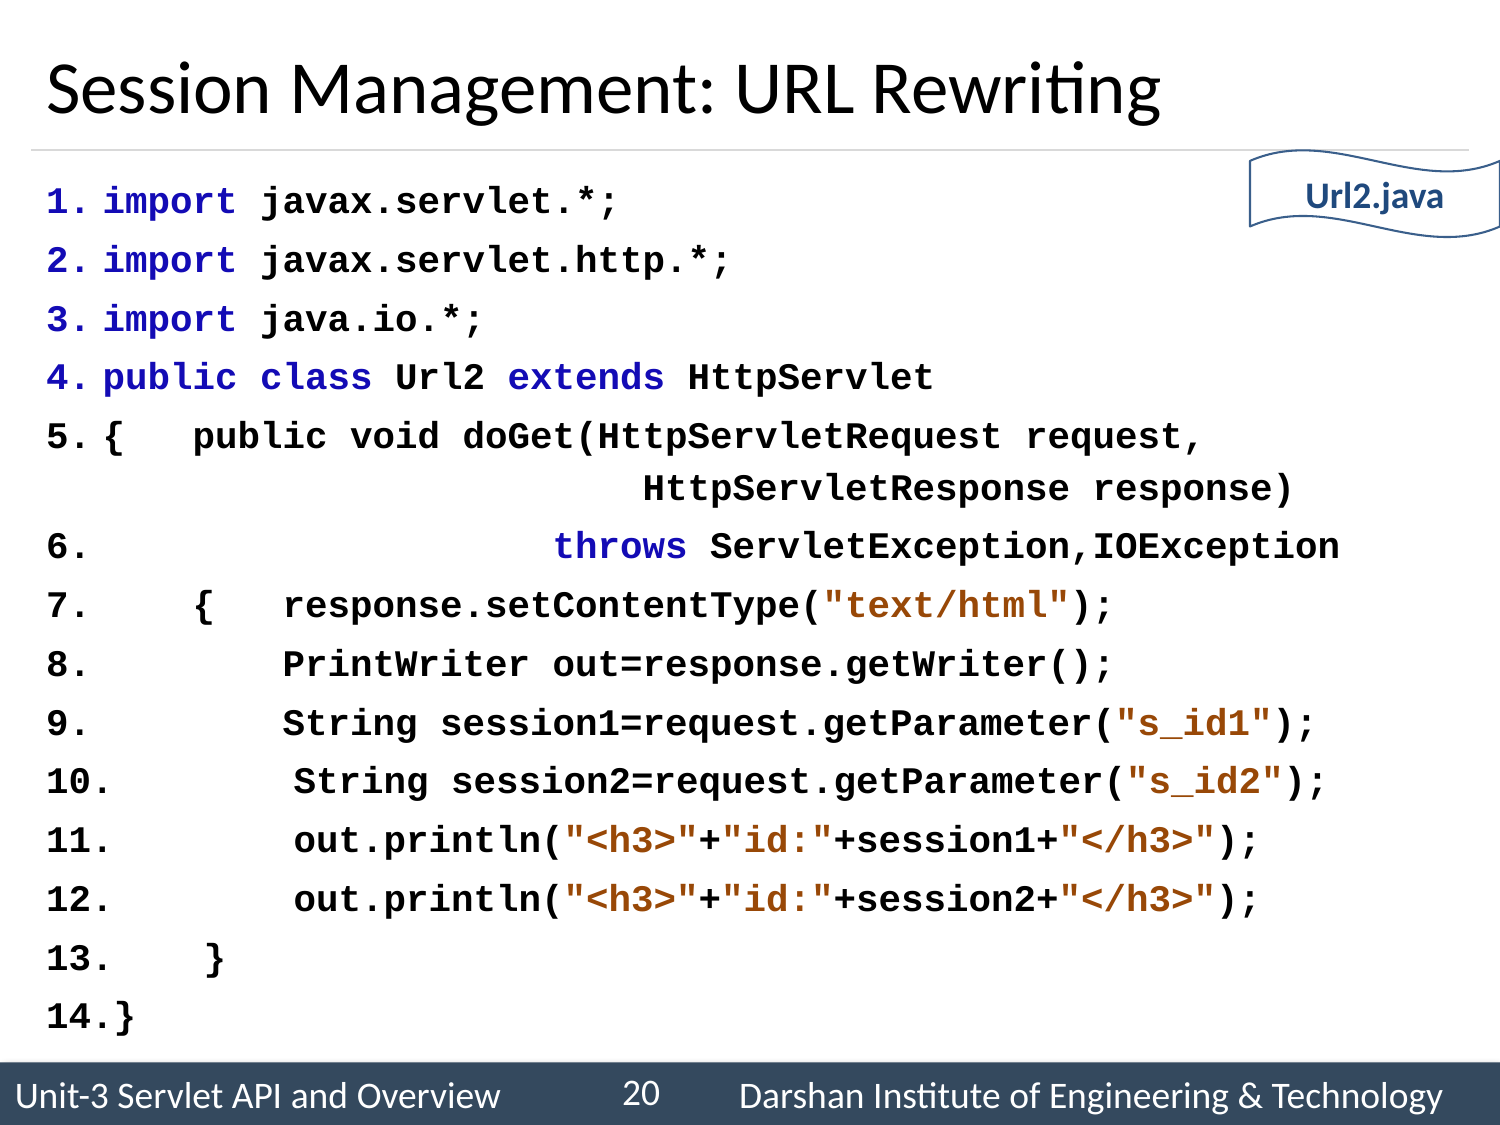

# Session Management: URL Rewriting
Url2.java
import javax.servlet.*;
import javax.servlet.http.*;
import java.io.*;
public class Url2 extends HttpServlet
{   public void doGet(HttpServletRequest request, 					    HttpServletResponse response)
            		throws ServletException,IOException
    {   response.setContentType("text/html");
        PrintWriter out=response.getWriter();
        String session1=request.getParameter("s_id1");
        String session2=request.getParameter("s_id2");
        out.println("<h3>"+"id:"+session1+"</h3>");
        out.println("<h3>"+"id:"+session2+"</h3>");
    }
}
20